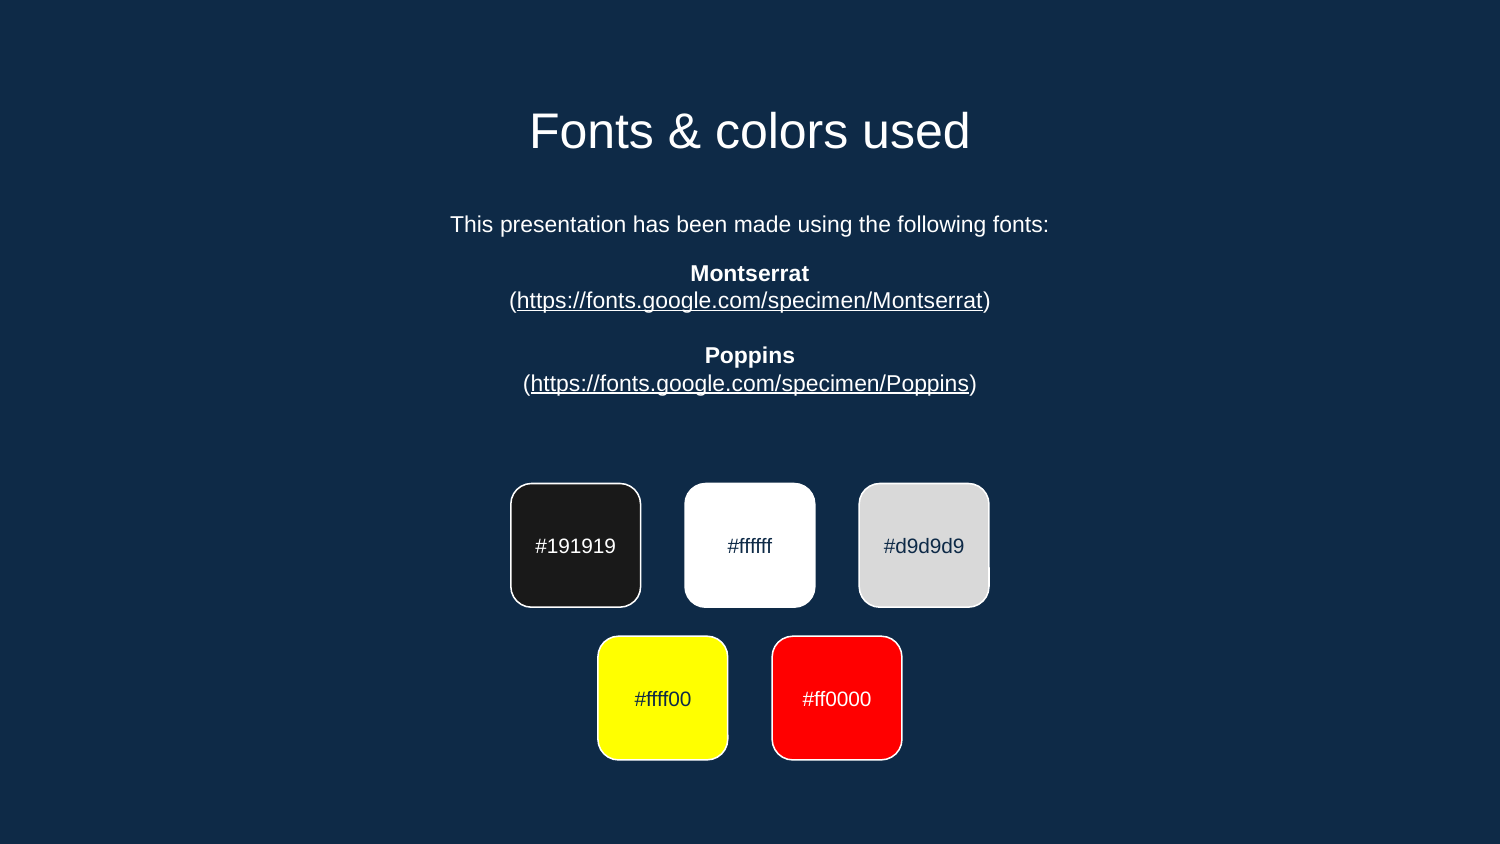

# Fonts & colors used
This presentation has been made using the following fonts:
Montserrat
(https://fonts.google.com/specimen/Montserrat)

Poppins
(https://fonts.google.com/specimen/Poppins)

#191919
#ffffff
#d9d9d9

#ffff00
#ff0000